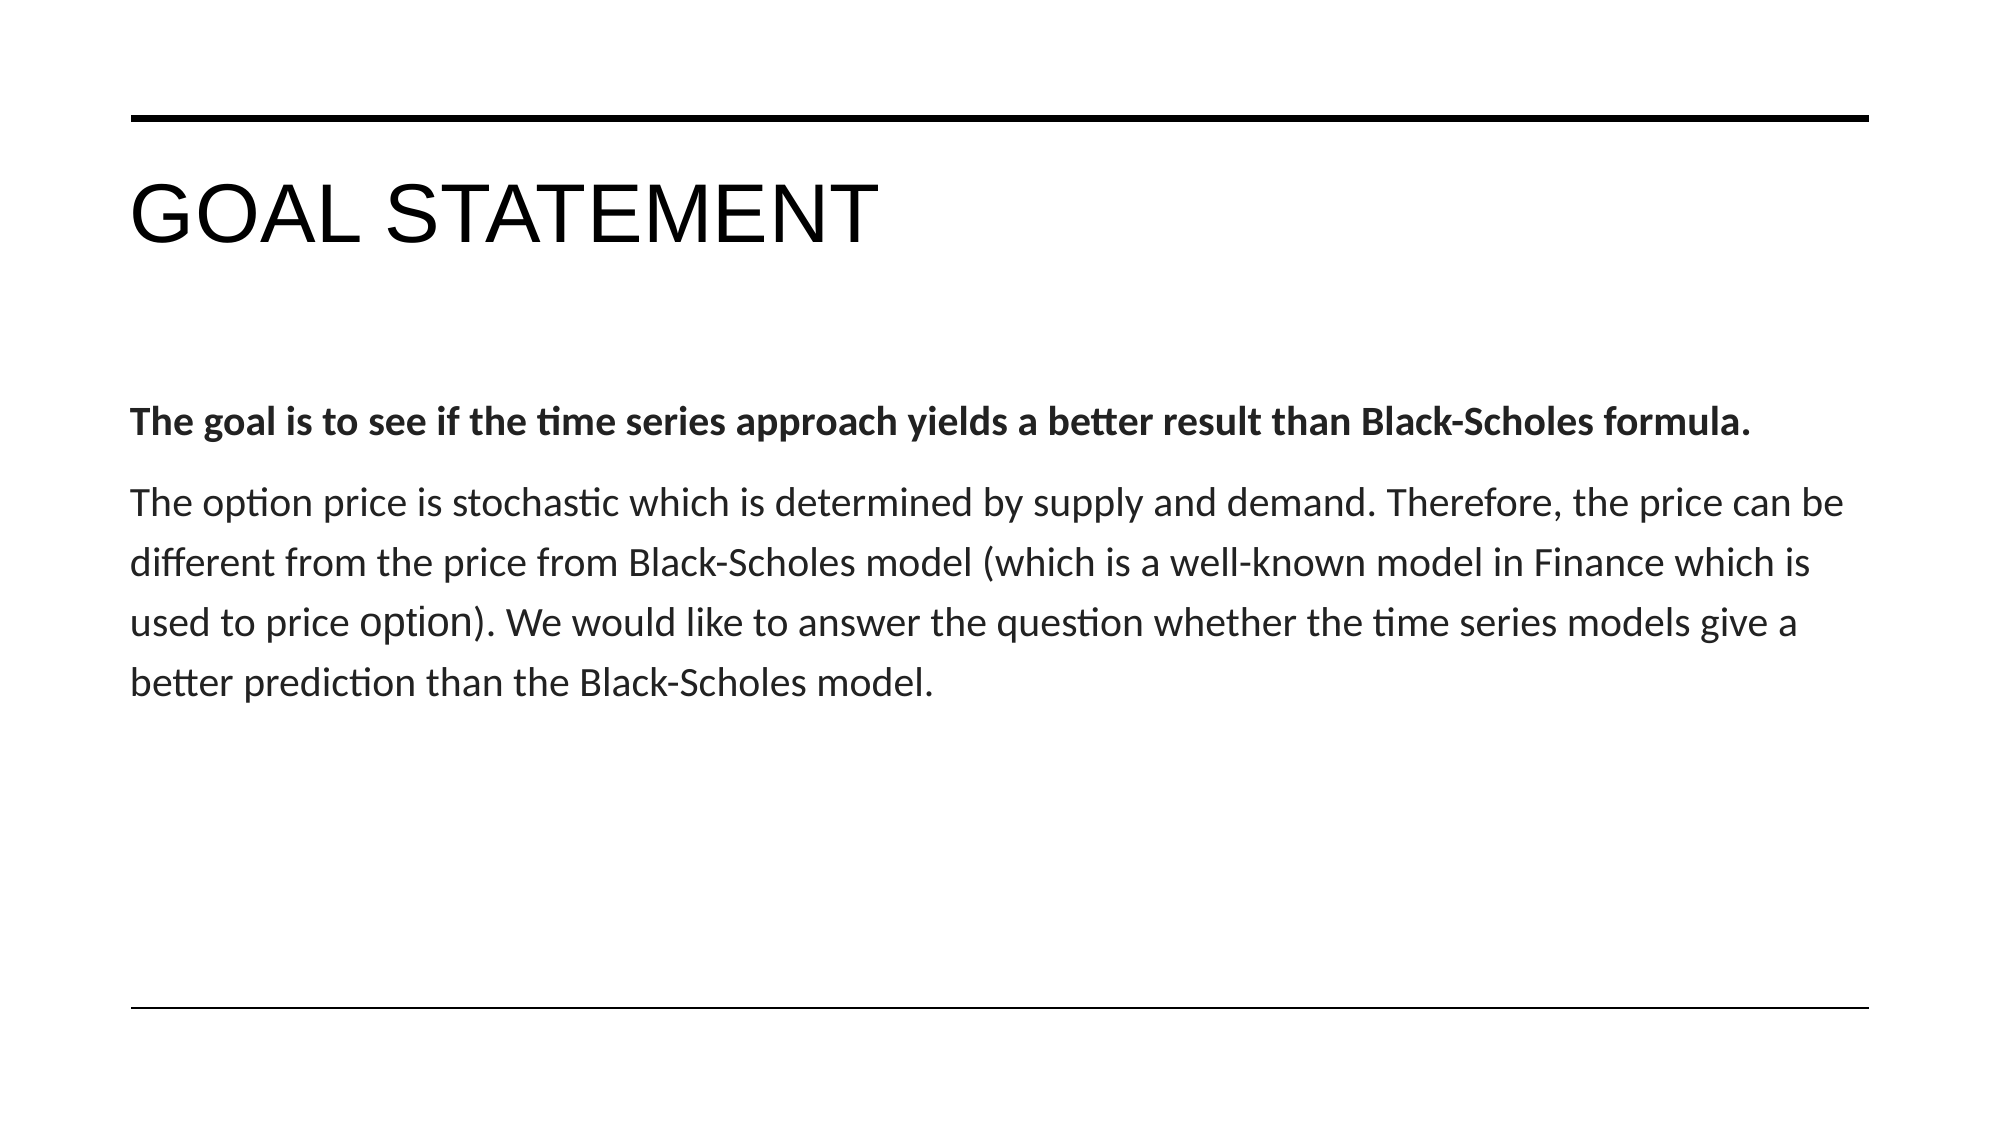

# Goal Statement
The goal is to see if the time series approach yields a better result than Black-Scholes formula.
The option price is stochastic which is determined by supply and demand. Therefore, the price can be different from the price from Black-Scholes model (which is a well-known model in Finance which is used to price option). We would like to answer the question whether the time series models give a better prediction than the Black-Scholes model.